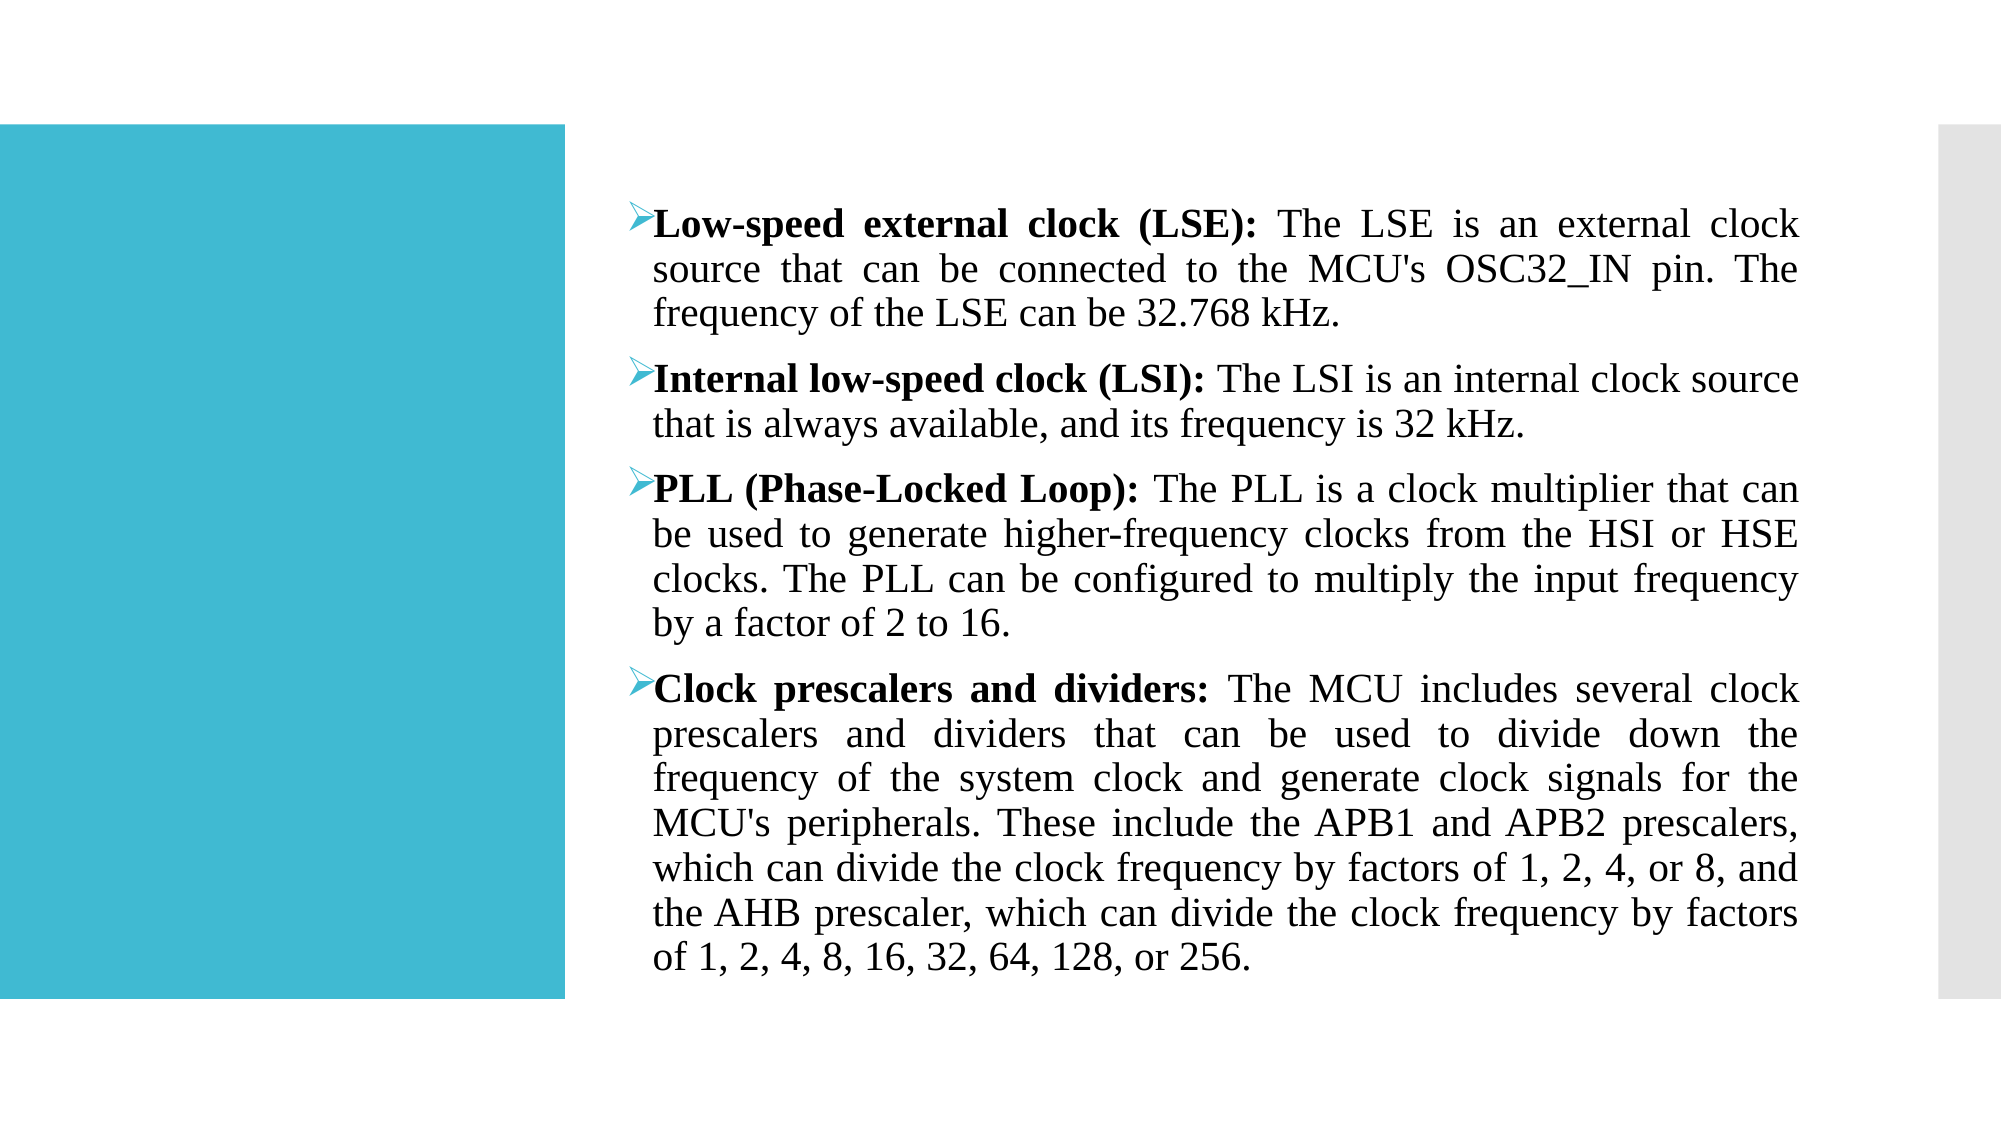

Low-speed external clock (LSE): The LSE is an external clock source that can be connected to the MCU's OSC32_IN pin. The frequency of the LSE can be 32.768 kHz.
Internal low-speed clock (LSI): The LSI is an internal clock source that is always available, and its frequency is 32 kHz.
PLL (Phase-Locked Loop): The PLL is a clock multiplier that can be used to generate higher-frequency clocks from the HSI or HSE clocks. The PLL can be configured to multiply the input frequency by a factor of 2 to 16.
Clock prescalers and dividers: The MCU includes several clock prescalers and dividers that can be used to divide down the frequency of the system clock and generate clock signals for the MCU's peripherals. These include the APB1 and APB2 prescalers, which can divide the clock frequency by factors of 1, 2, 4, or 8, and the AHB prescaler, which can divide the clock frequency by factors of 1, 2, 4, 8, 16, 32, 64, 128, or 256.